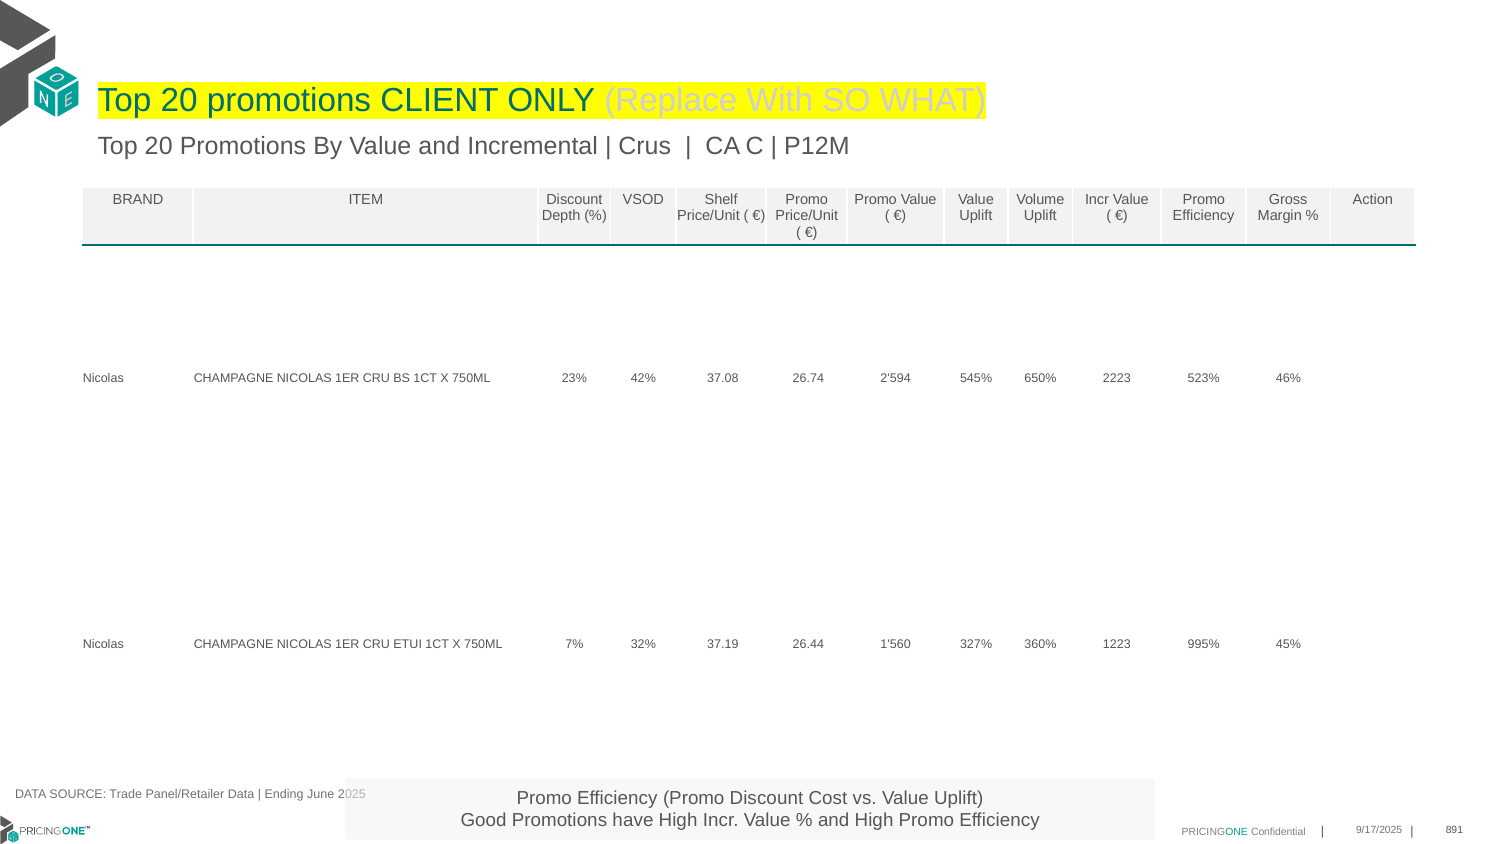

# Top 20 promotions CLIENT ONLY (Replace With SO WHAT)
Top 20 Promotions By Value and Incremental | Crus  |  CA C | P12M
| BRAND | ITEM | Discount Depth (%) | VSOD | Shelf Price/Unit ( €) | Promo Price/Unit ( €) | Promo Value ( €) | Value Uplift | Volume Uplift | Incr Value ( €) | Promo Efficiency | Gross Margin % | Action |
| --- | --- | --- | --- | --- | --- | --- | --- | --- | --- | --- | --- | --- |
| Nicolas | CHAMPAGNE NICOLAS 1ER CRU BS 1CT X 750ML | 23% | 42% | 37.08 | 26.74 | 2'594 | 545% | 650% | 2223 | 523% | 46% |  |
| Nicolas | CHAMPAGNE NICOLAS 1ER CRU ETUI 1CT X 750ML | 7% | 32% | 37.19 | 26.44 | 1'560 | 327% | 360% | 1223 | 995% | 45% |  |
Promo Efficiency (Promo Discount Cost vs. Value Uplift)
Good Promotions have High Incr. Value % and High Promo Efficiency
DATA SOURCE: Trade Panel/Retailer Data | Ending June 2025

9/17/2025
891